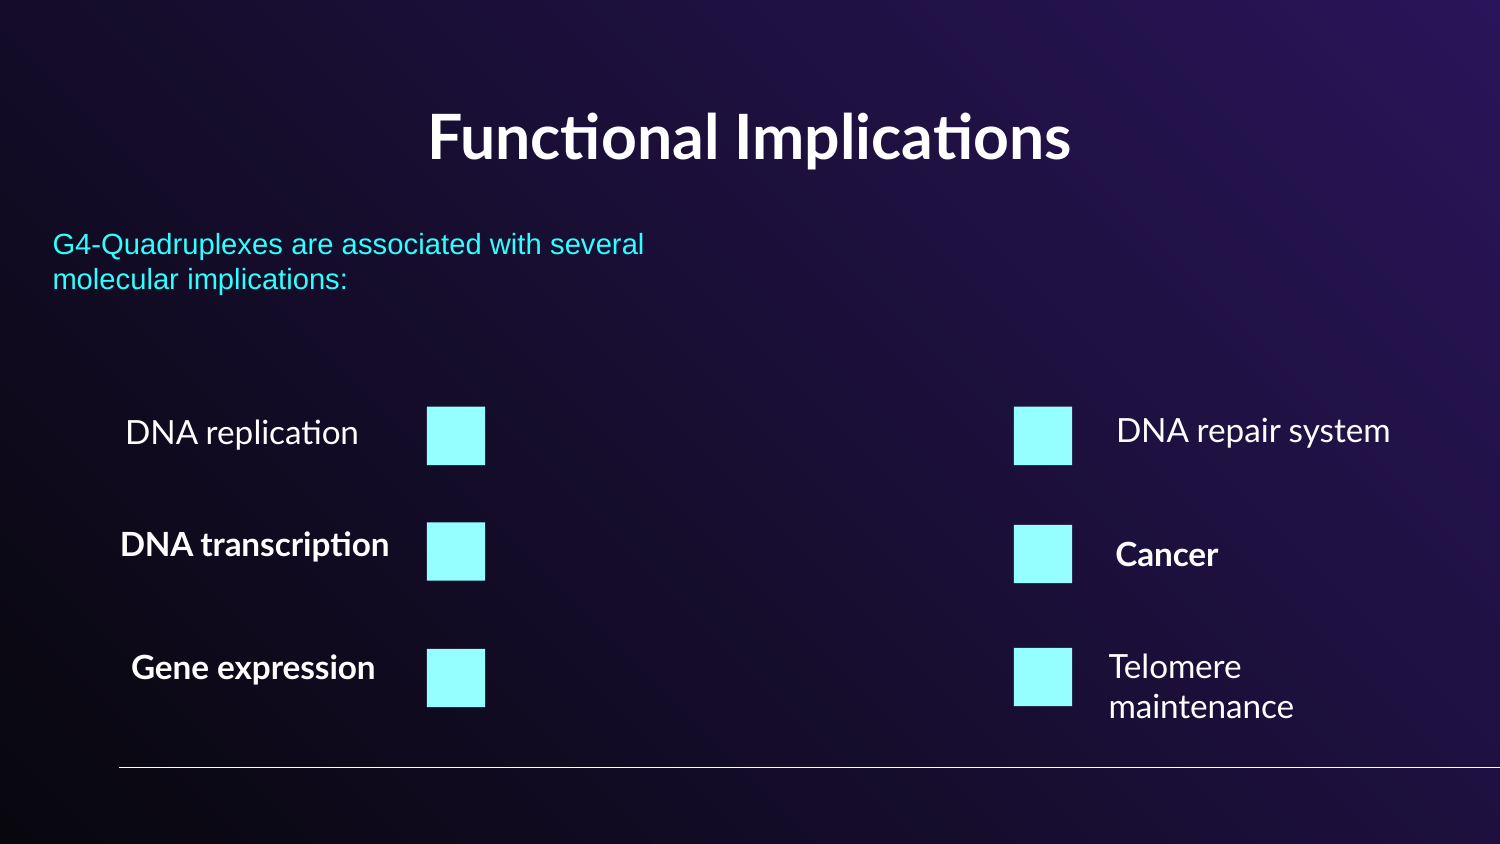

# Functional Implications
G4-Quadruplexes are associated with several molecular implications:

DNA repair system

DNA replication

DNA transcription

Cancer

Telomere maintenance
Gene expression